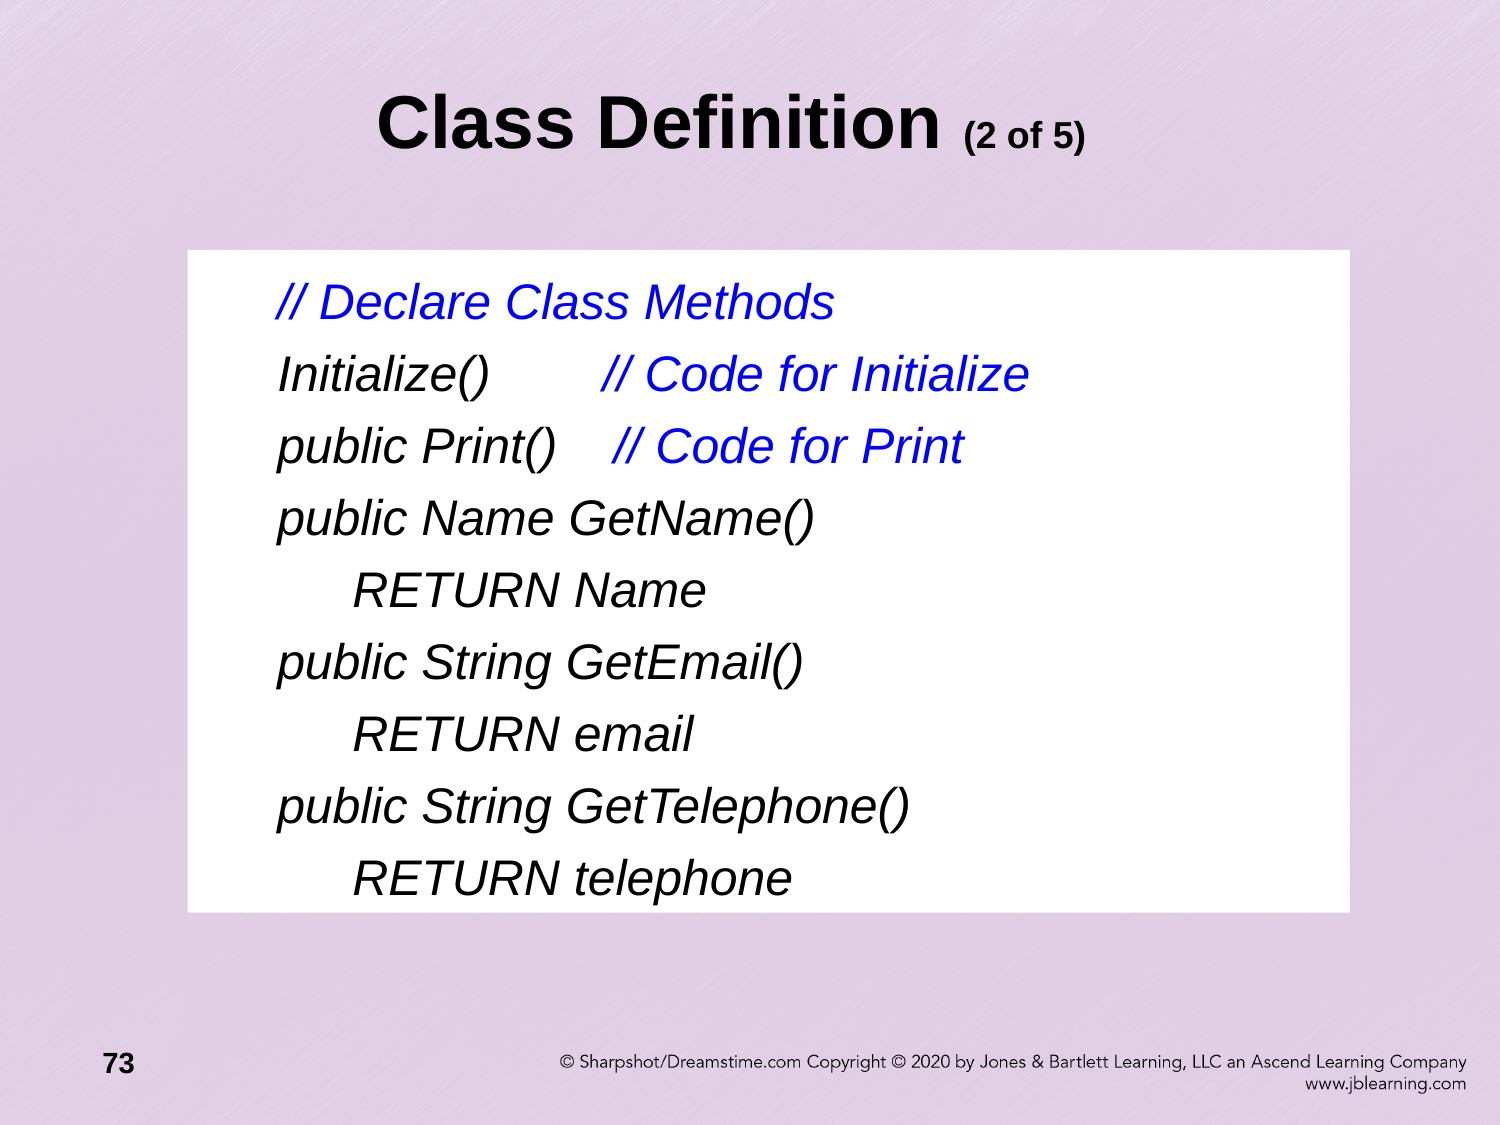

Class Definition (2 of 5)
	// Declare Class Methods
	Initialize()        // Code for Initialize
	public Print()    // Code for Print
	public Name GetName()
		RETURN Name
	public String GetEmail()
		RETURN email
	public String GetTelephone()
		RETURN telephone
73